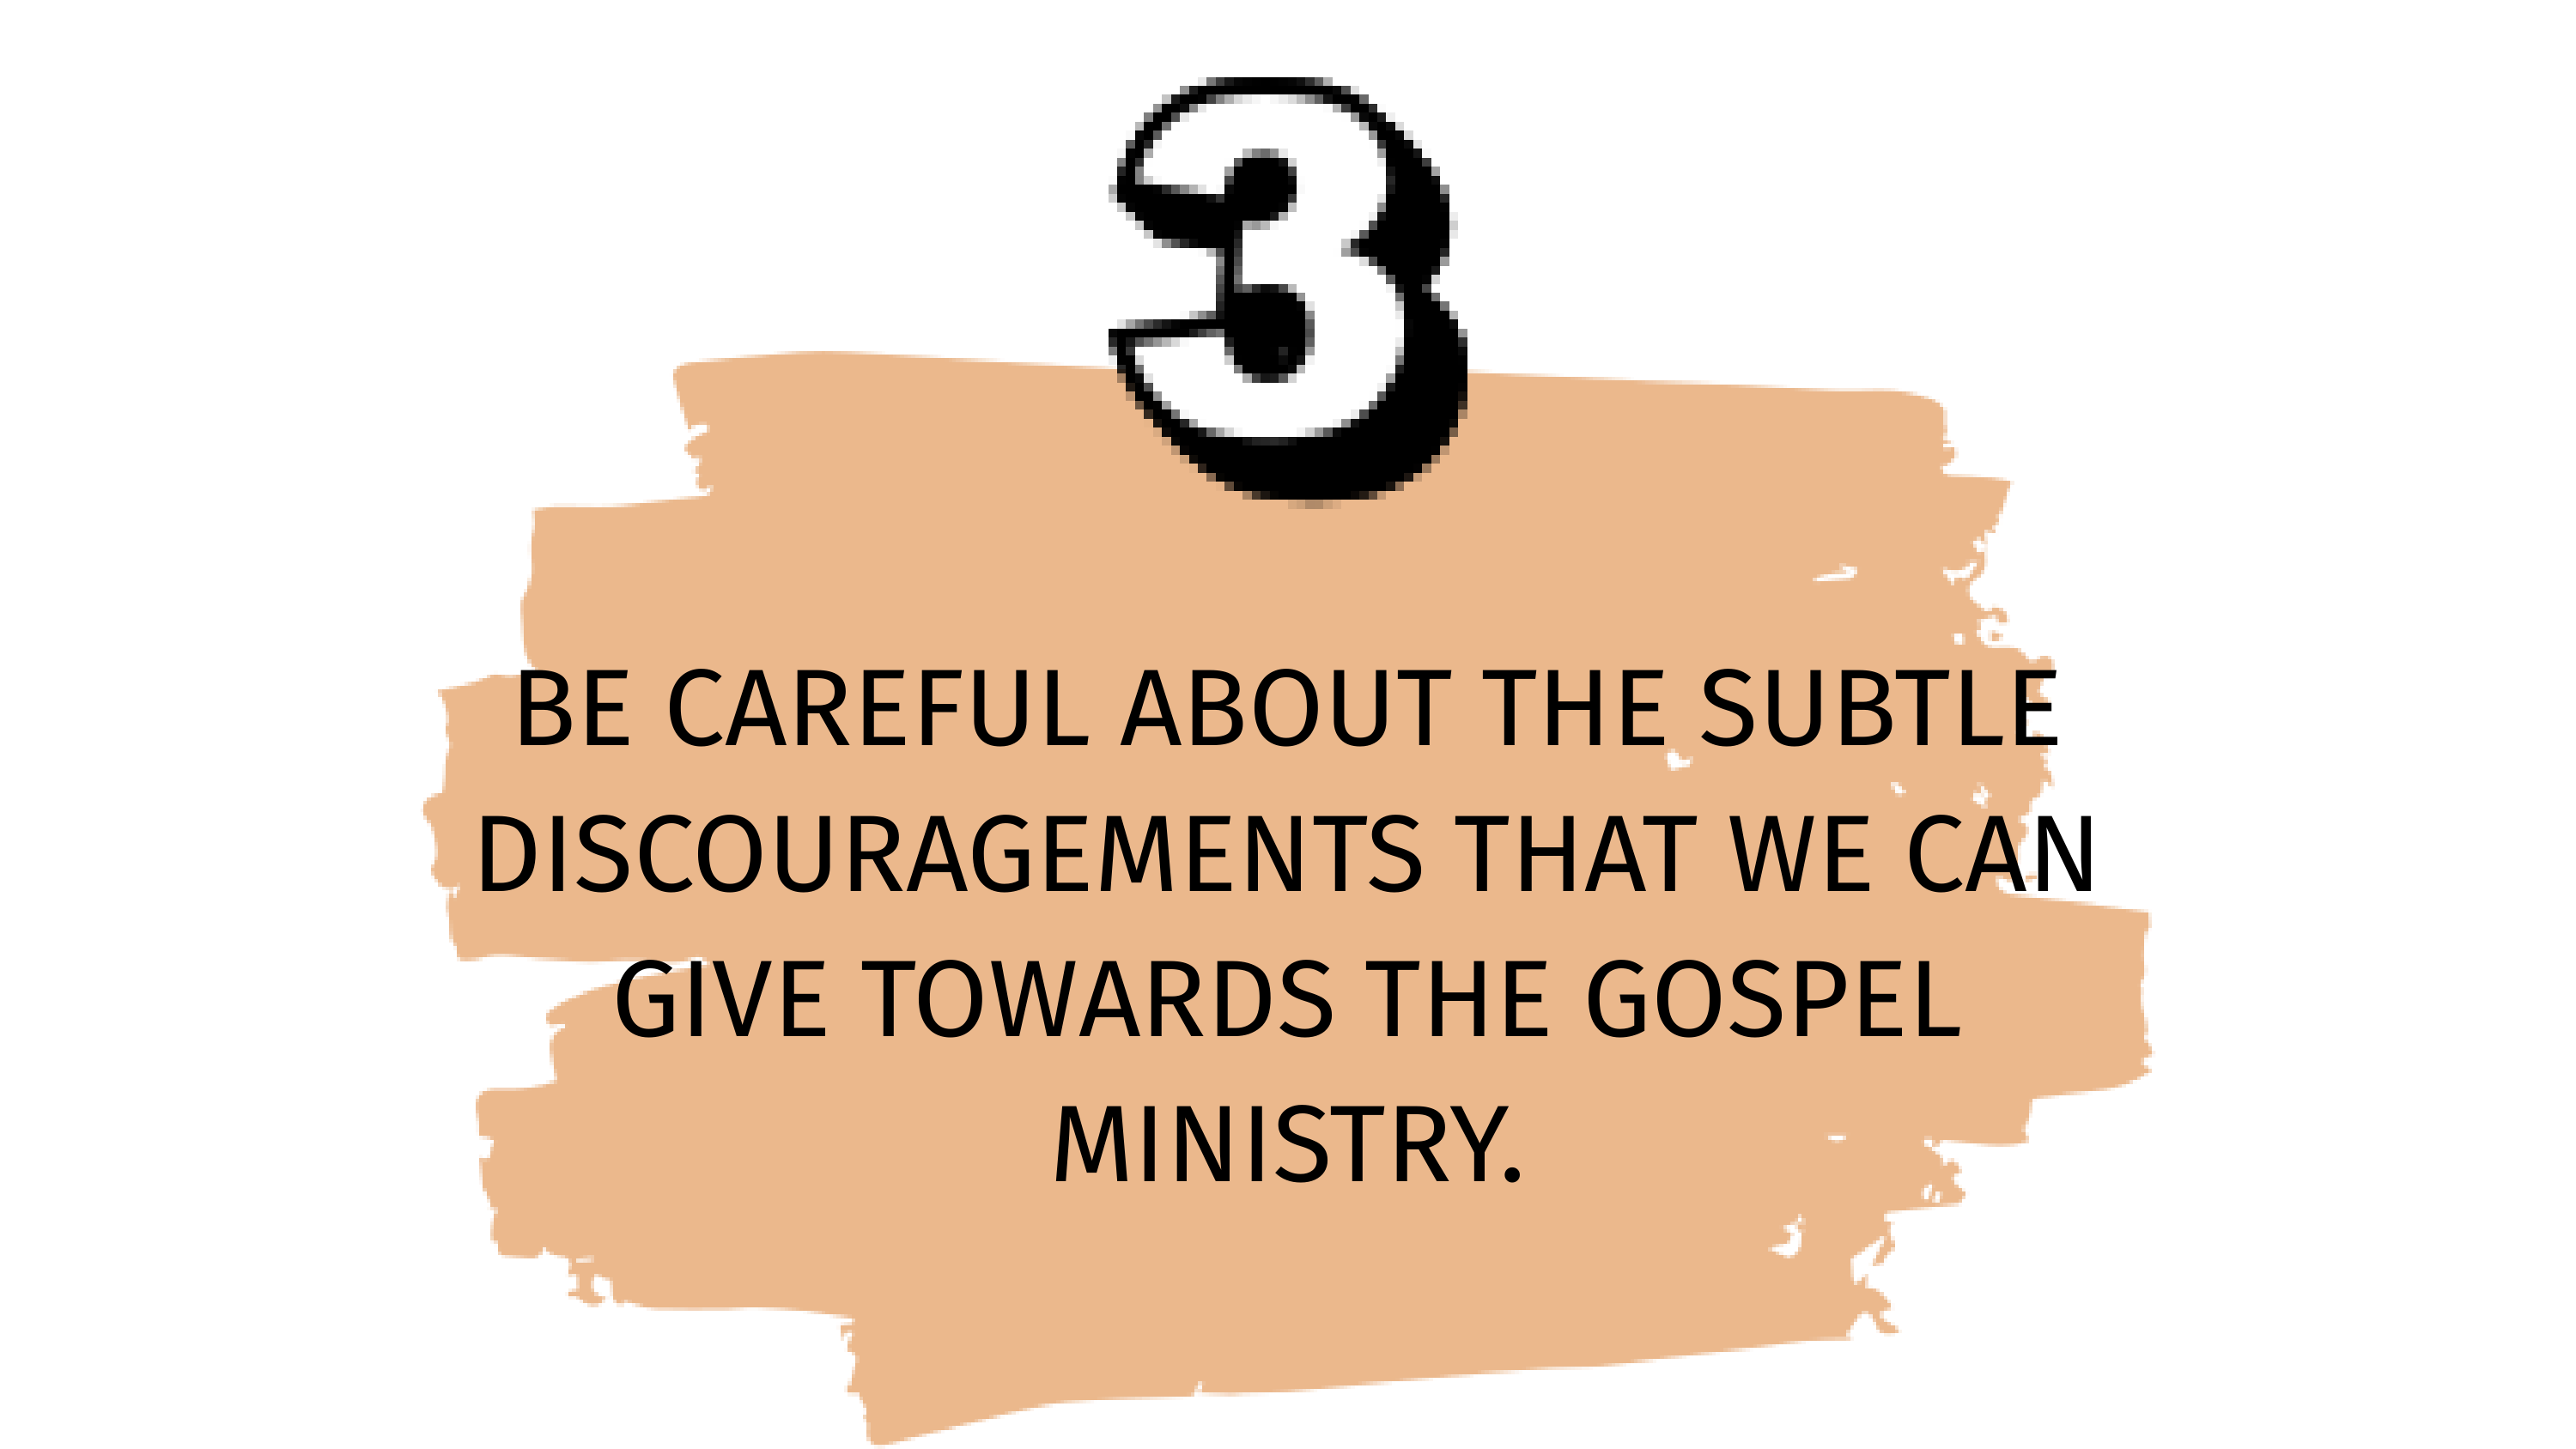

BE CAREFUL ABOUT THE SUBTLE DISCOURAGEMENTS THAT WE CAN GIVE TOWARDS THE GOSPEL MINISTRY.